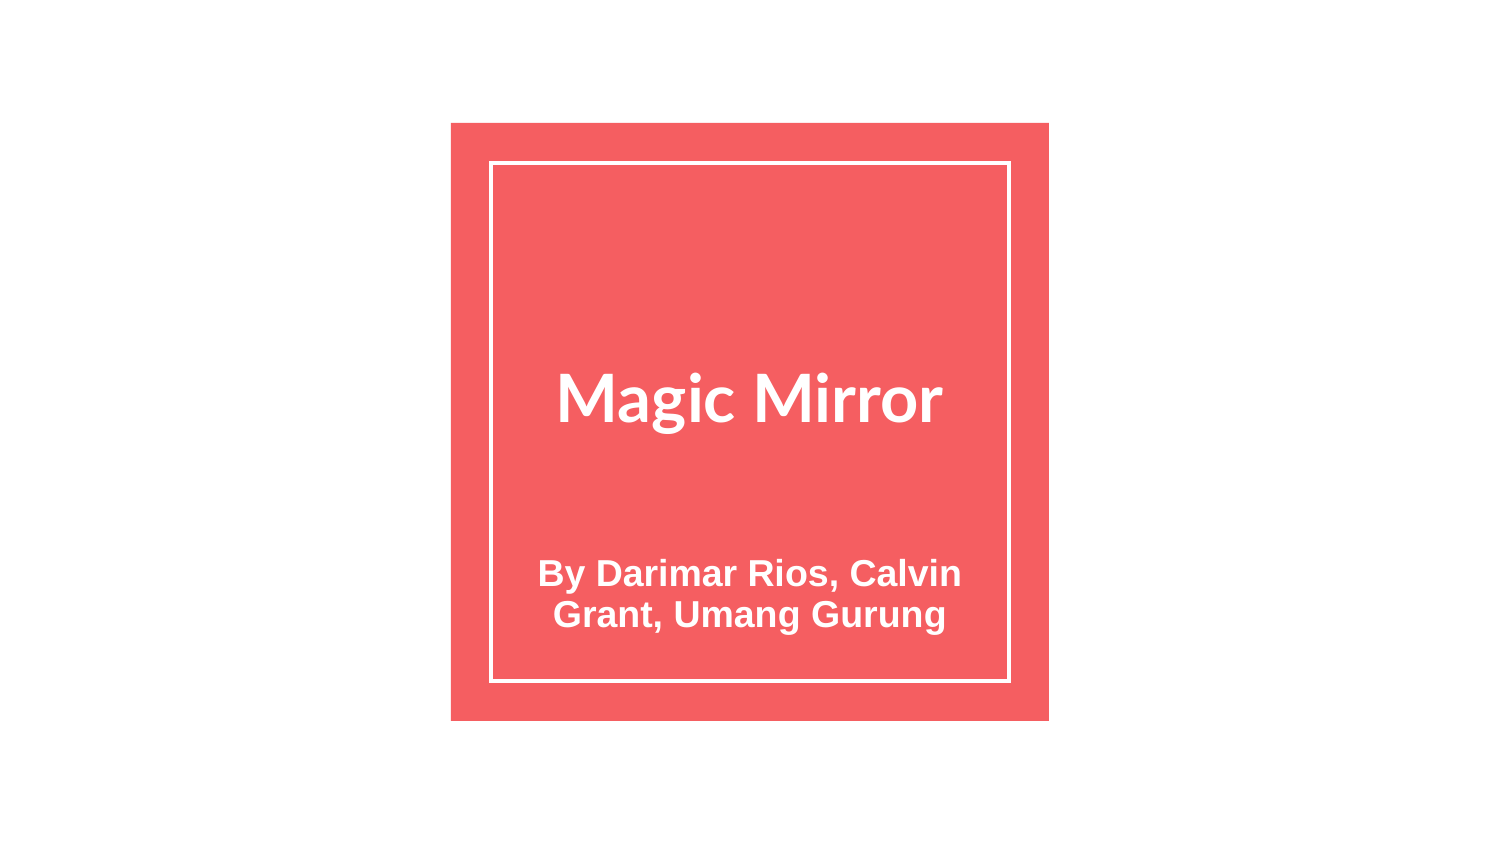

# Magic Mirror
By Darimar Rios, Calvin Grant, Umang Gurung